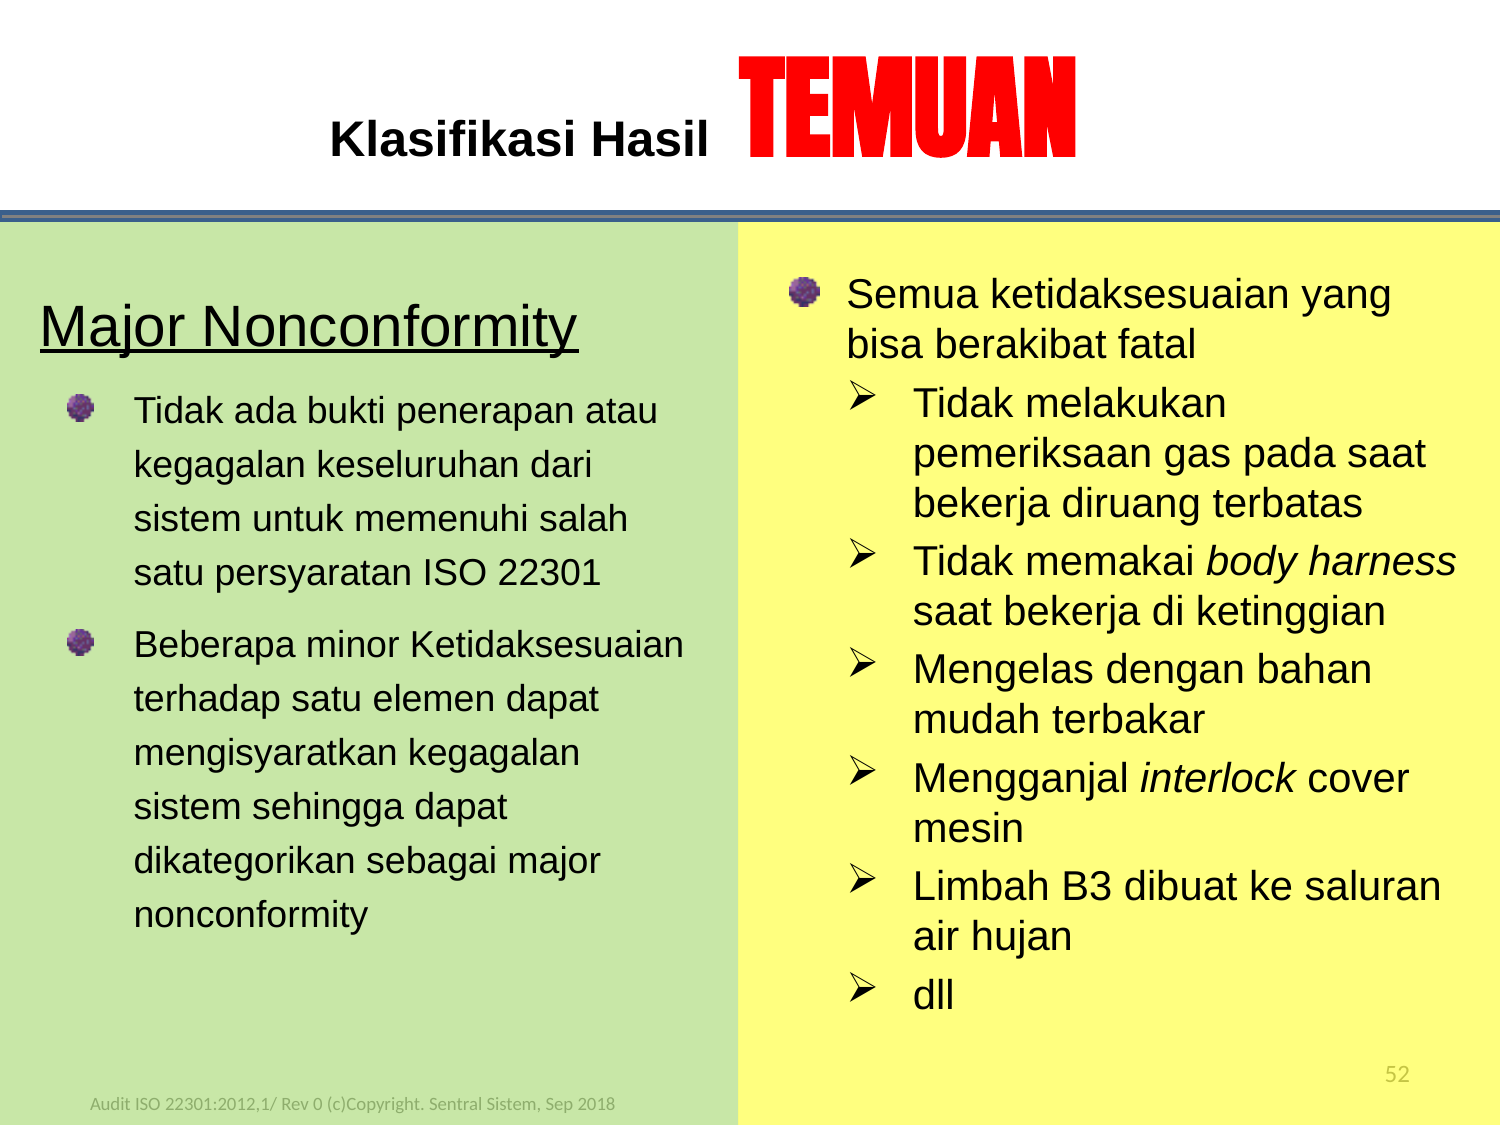

TEMUAN
Klasifikasi Hasil

Semua ketidaksesuaian yang bisa berakibat fatal
Tidak melakukan pemeriksaan gas pada saat bekerja diruang terbatas
Tidak memakai body harness saat bekerja di ketinggian
Mengelas dengan bahan mudah terbakar
Mengganjal interlock cover mesin
Limbah B3 dibuat ke saluran air hujan
dll
Major Nonconformity
Tidak ada bukti penerapan atau kegagalan keseluruhan dari sistem untuk memenuhi salah satu persyaratan ISO 22301
Beberapa minor Ketidaksesuaian terhadap satu elemen dapat mengisyaratkan kegagalan sistem sehingga dapat dikategorikan sebagai major nonconformity
52
Audit ISO 22301:2012,1/ Rev 0 (c)Copyright. Sentral Sistem, Sep 2018